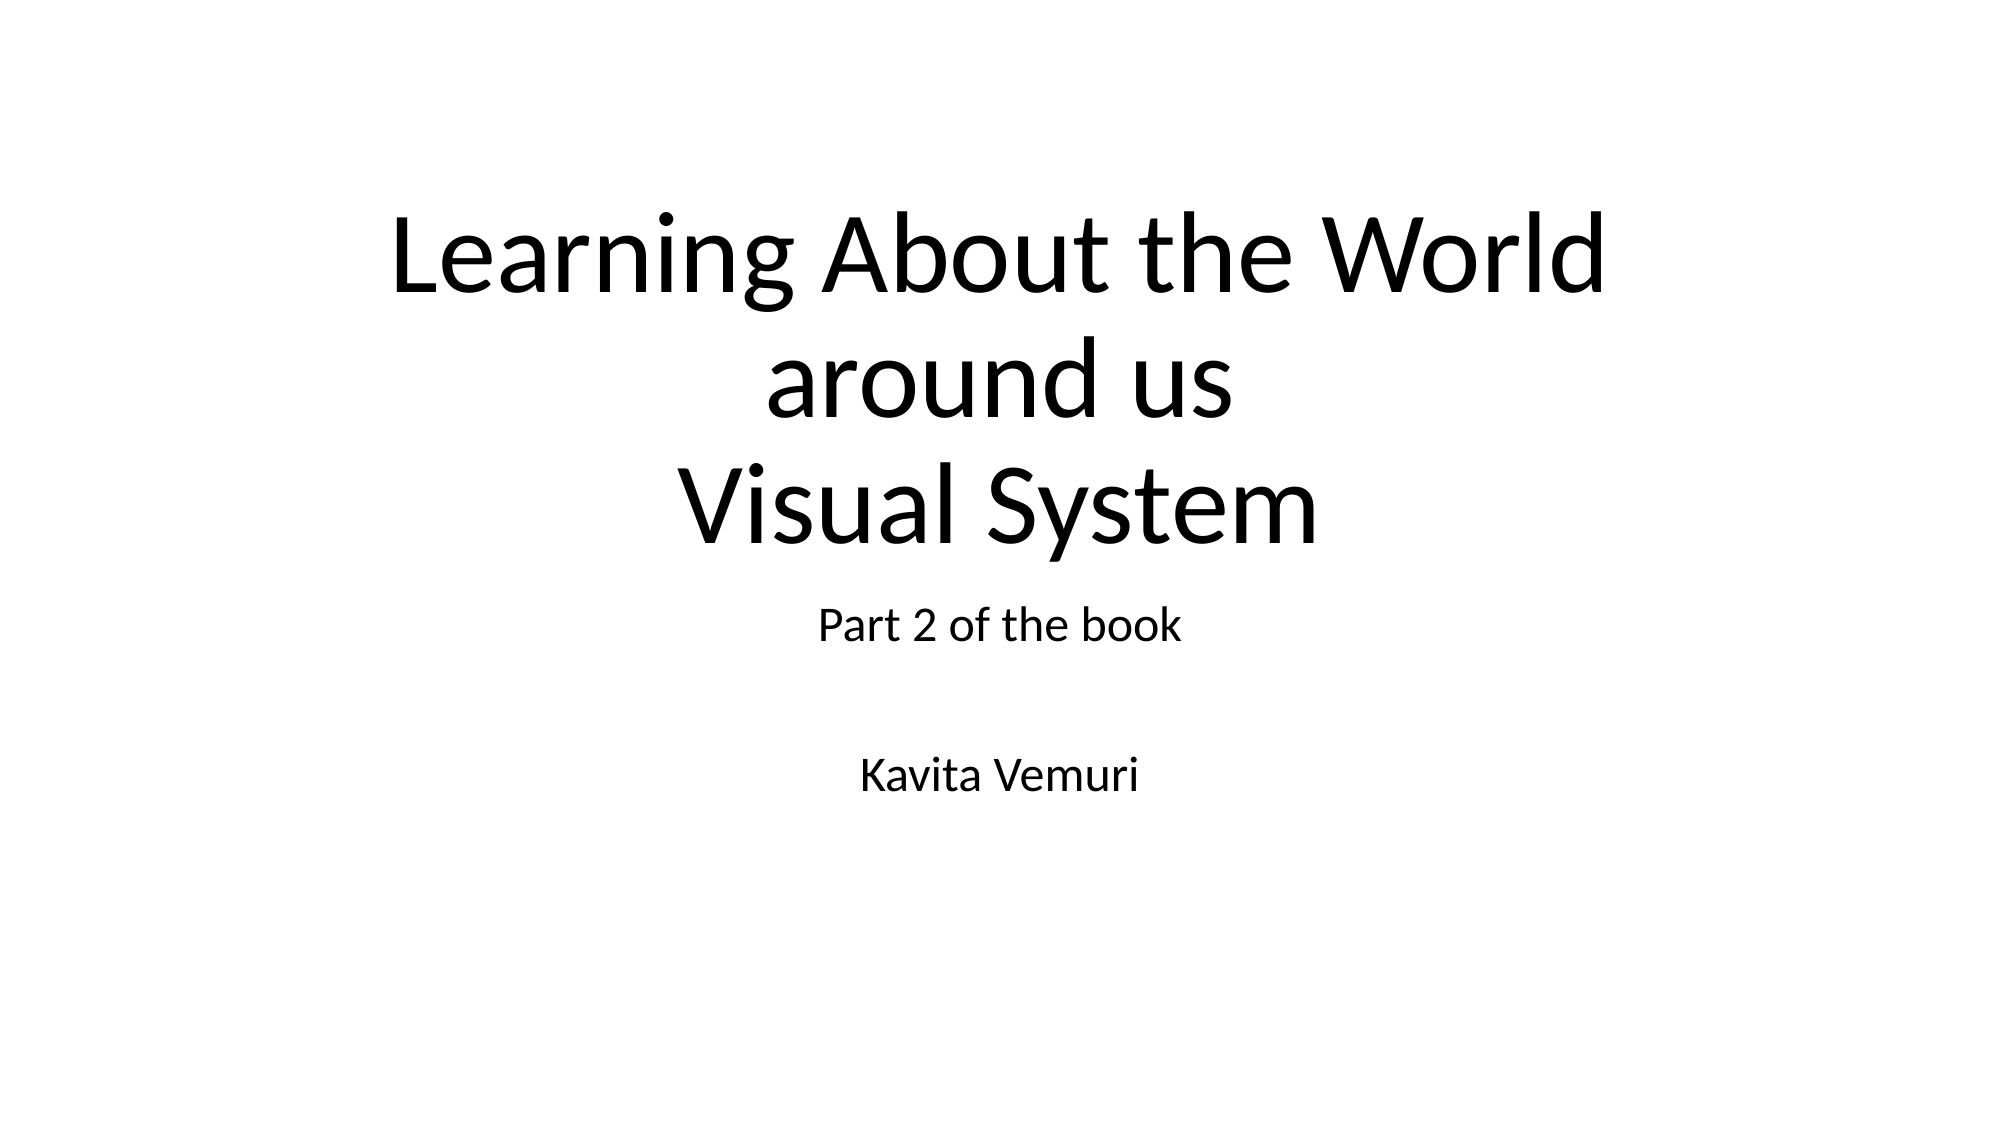

# Learning About the World around us Visual System
Part 2 of the book

Kavita Vemuri